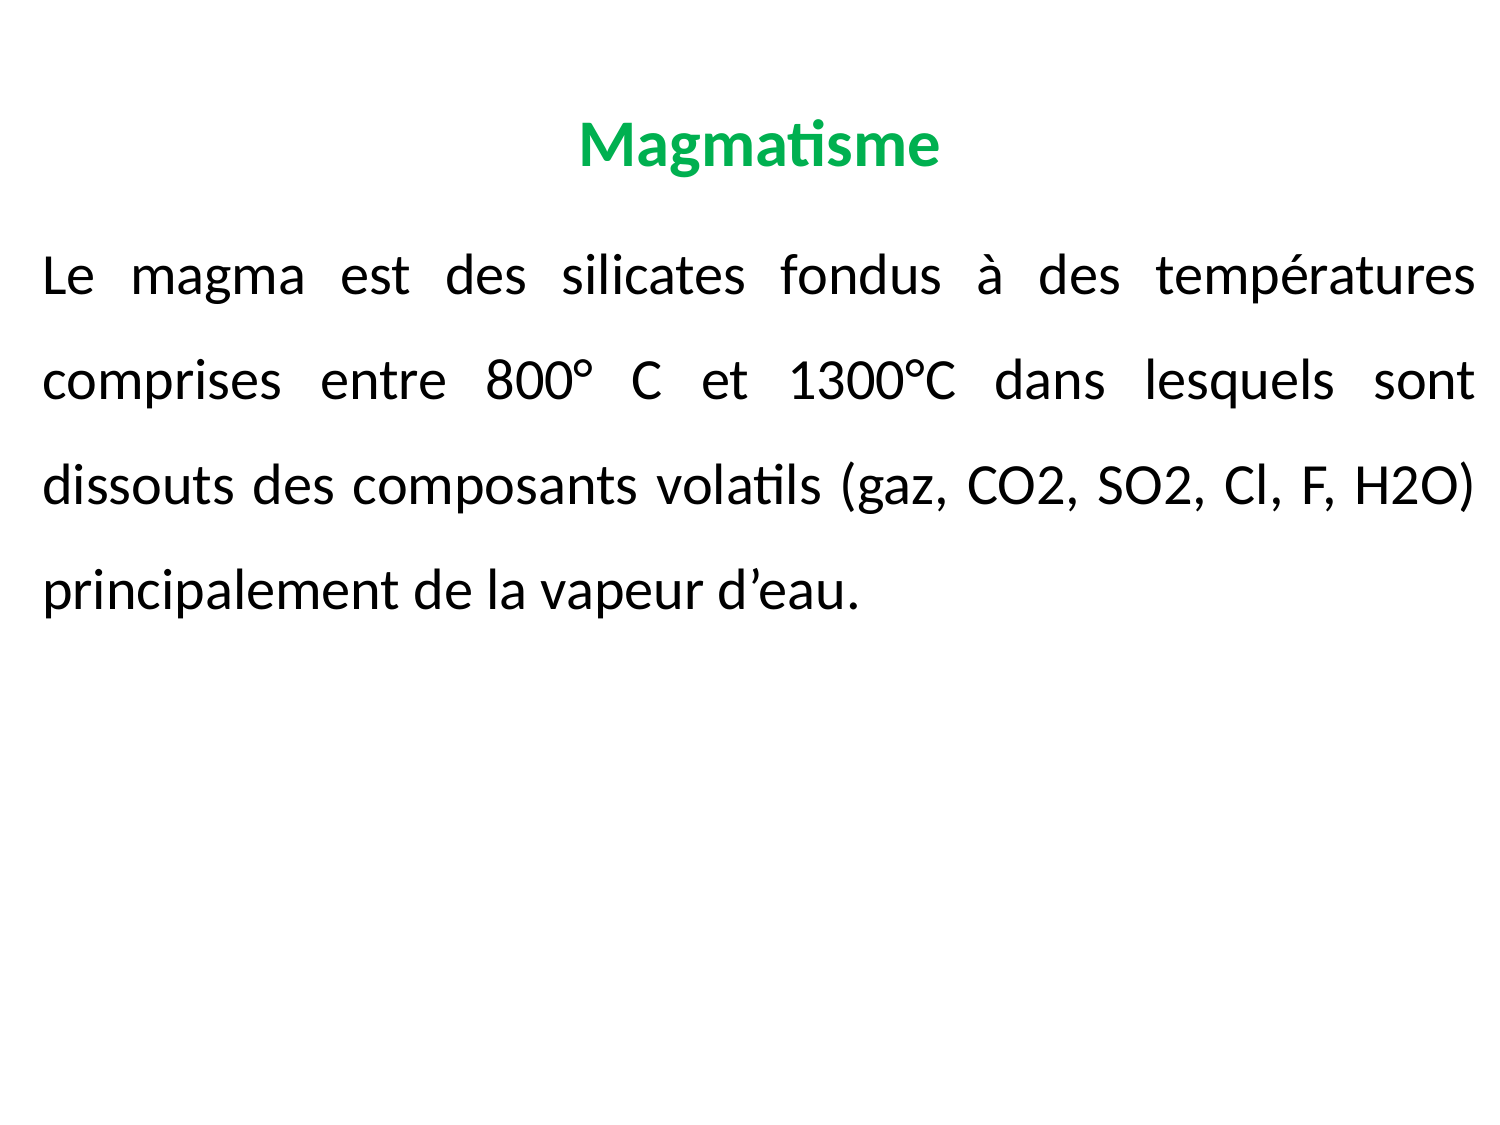

Magmatisme
Le magma est des silicates fondus à des températures comprises entre 800° C et 1300°C dans lesquels sont dissouts des composants volatils (gaz, CO2, SO2, Cl, F, H2O) principalement de la vapeur d’eau.